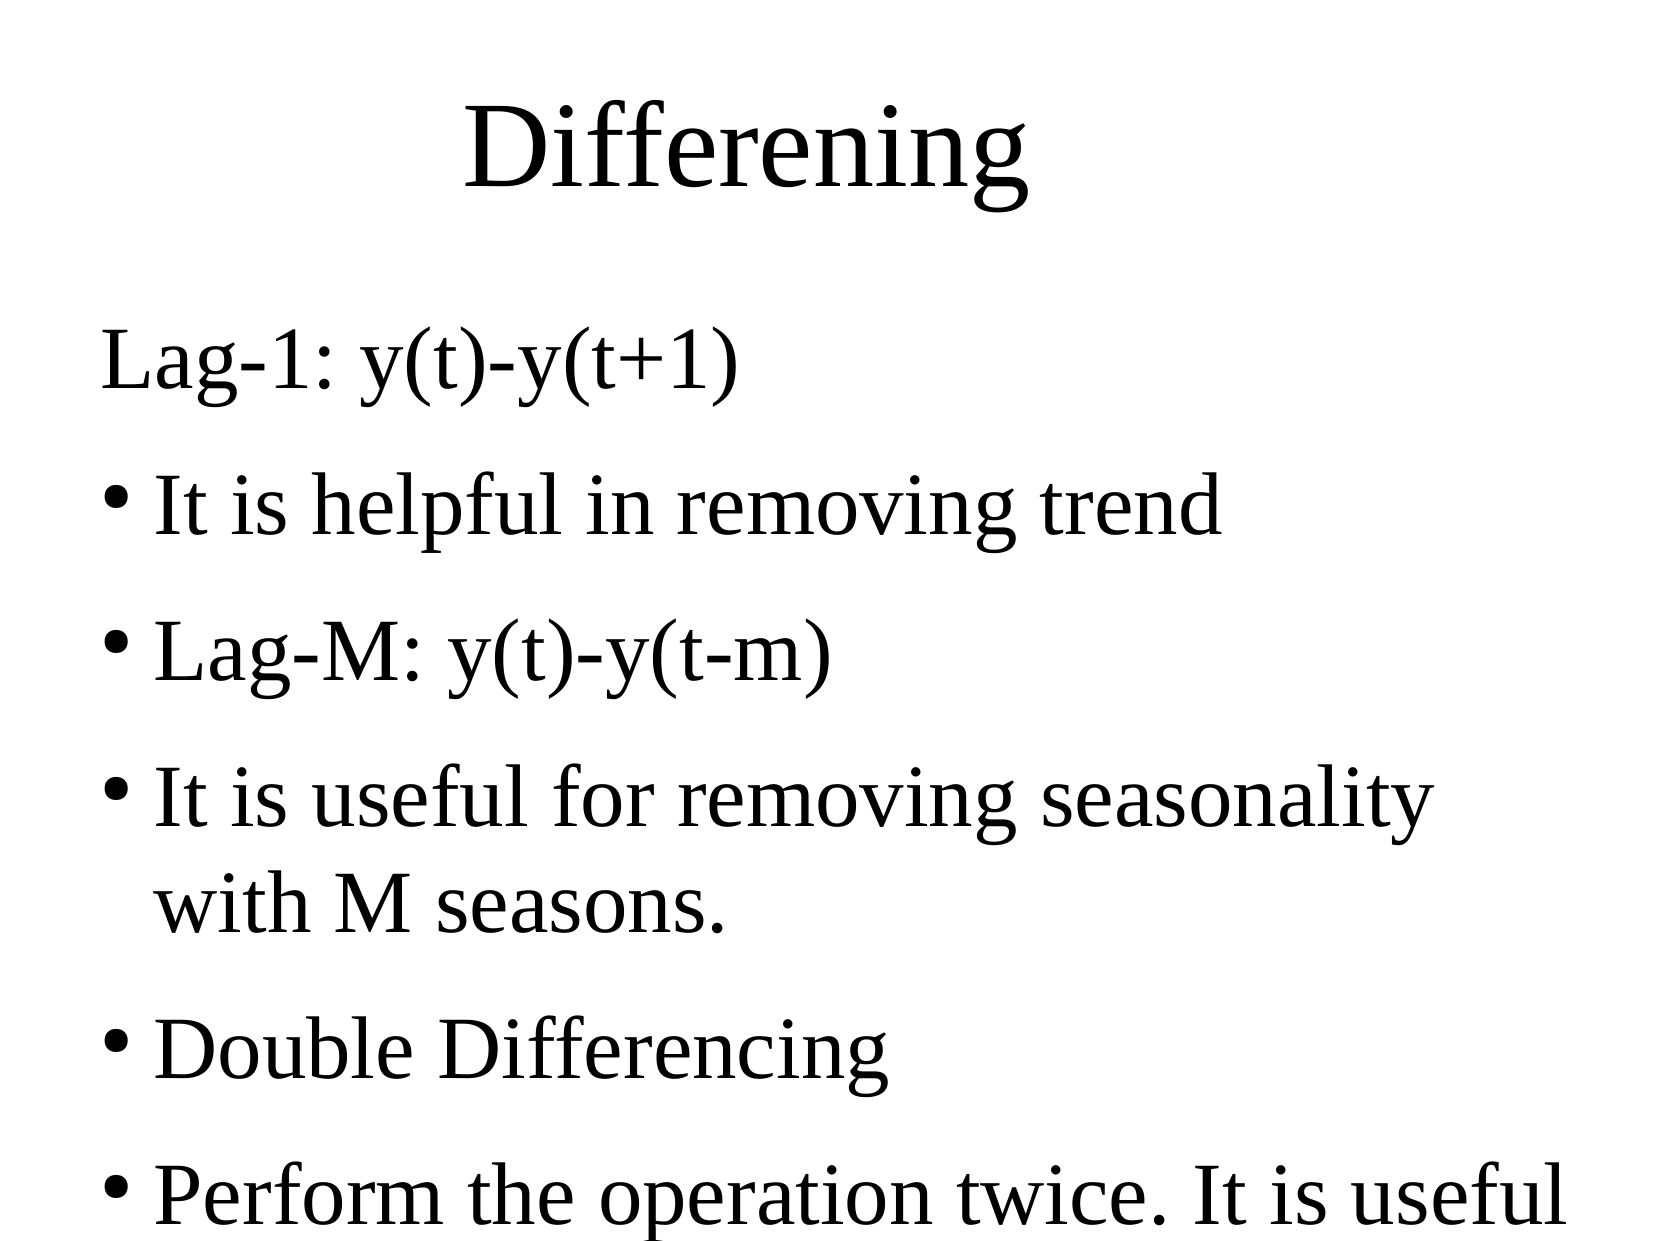

Differening
Lag-1: y(t)-y(t+1)
It is helpful in removing trend
Lag-M: y(t)-y(t-m)
It is useful for removing seasonality with M seasons.
Double Differencing
Perform the operation twice. It is useful when we want to remove the trend as well as seasonality.